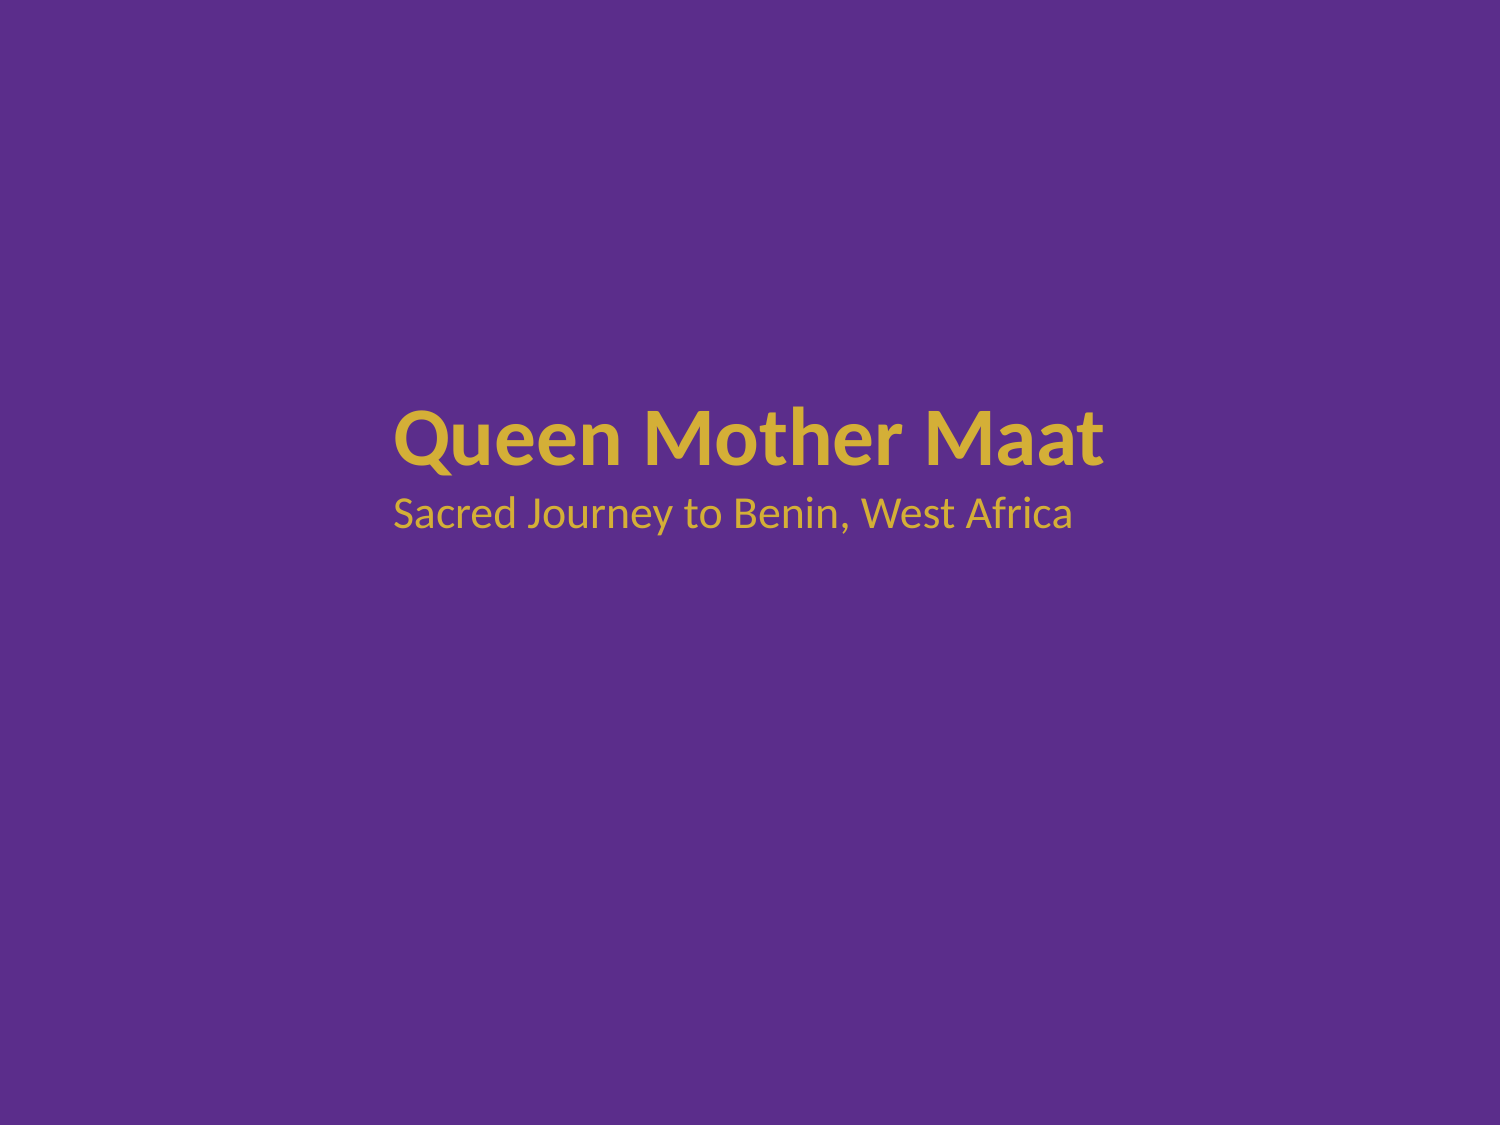

Queen Mother Maat
Sacred Journey to Benin, West Africa